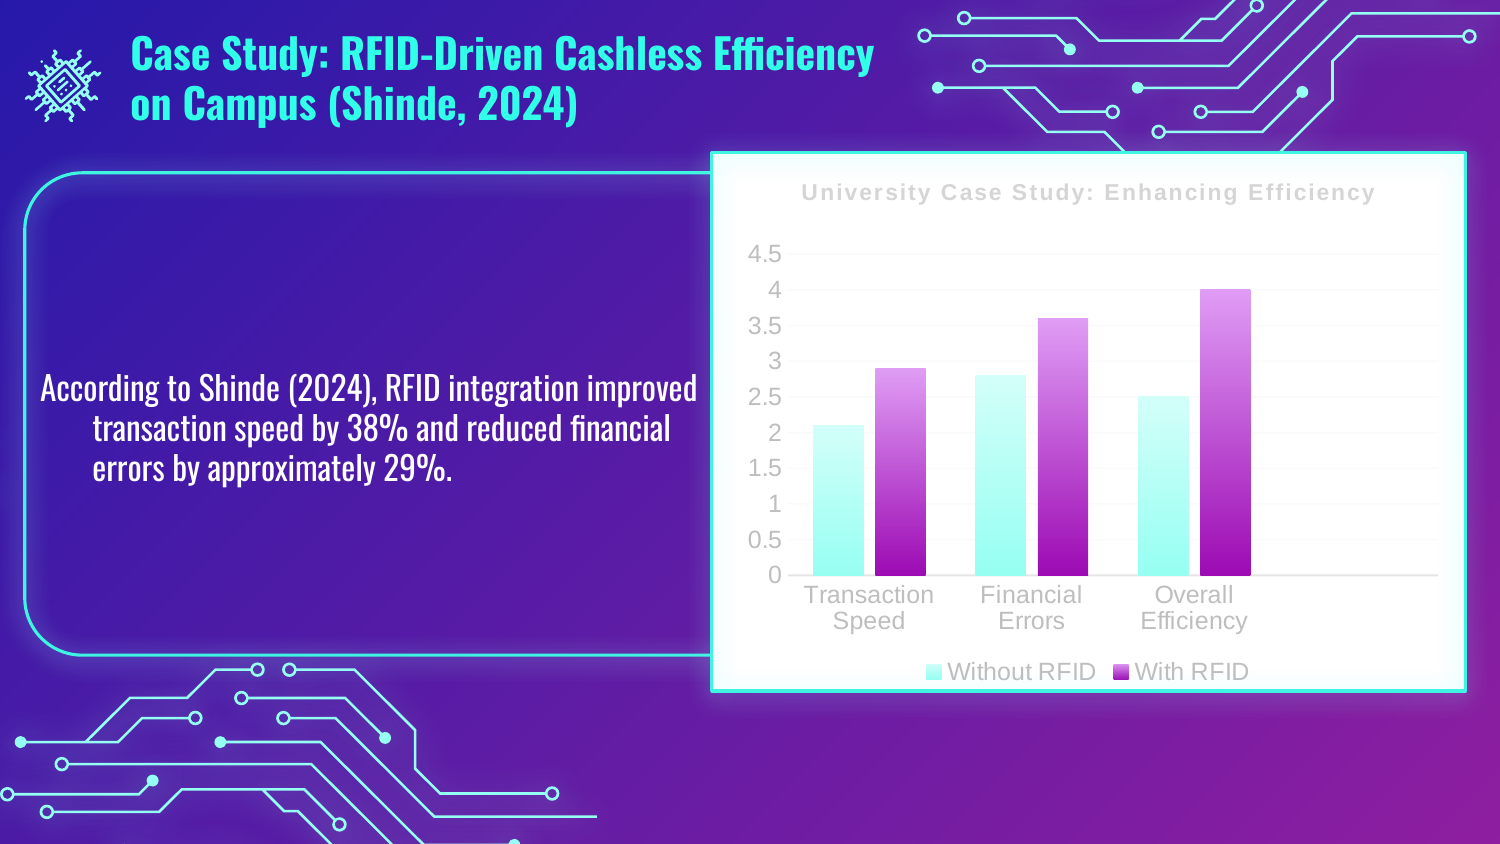

Case Study: RFID-Driven Cashless Efficiency on Campus (Shinde, 2024)

### Chart: University Case Study: Enhancing Efficiency

| Category | Without RFID | With RFID |
|---|---|---|
| Transaction Speed | 2.1 | 2.9 |
| Financial Errors | 2.8 | 3.6 |
| Overall Efficiency | 2.5 | 4.0 |

According to Shinde (2024), RFID integration improved transaction speed by 38% and reduced financial errors by approximately 29%.